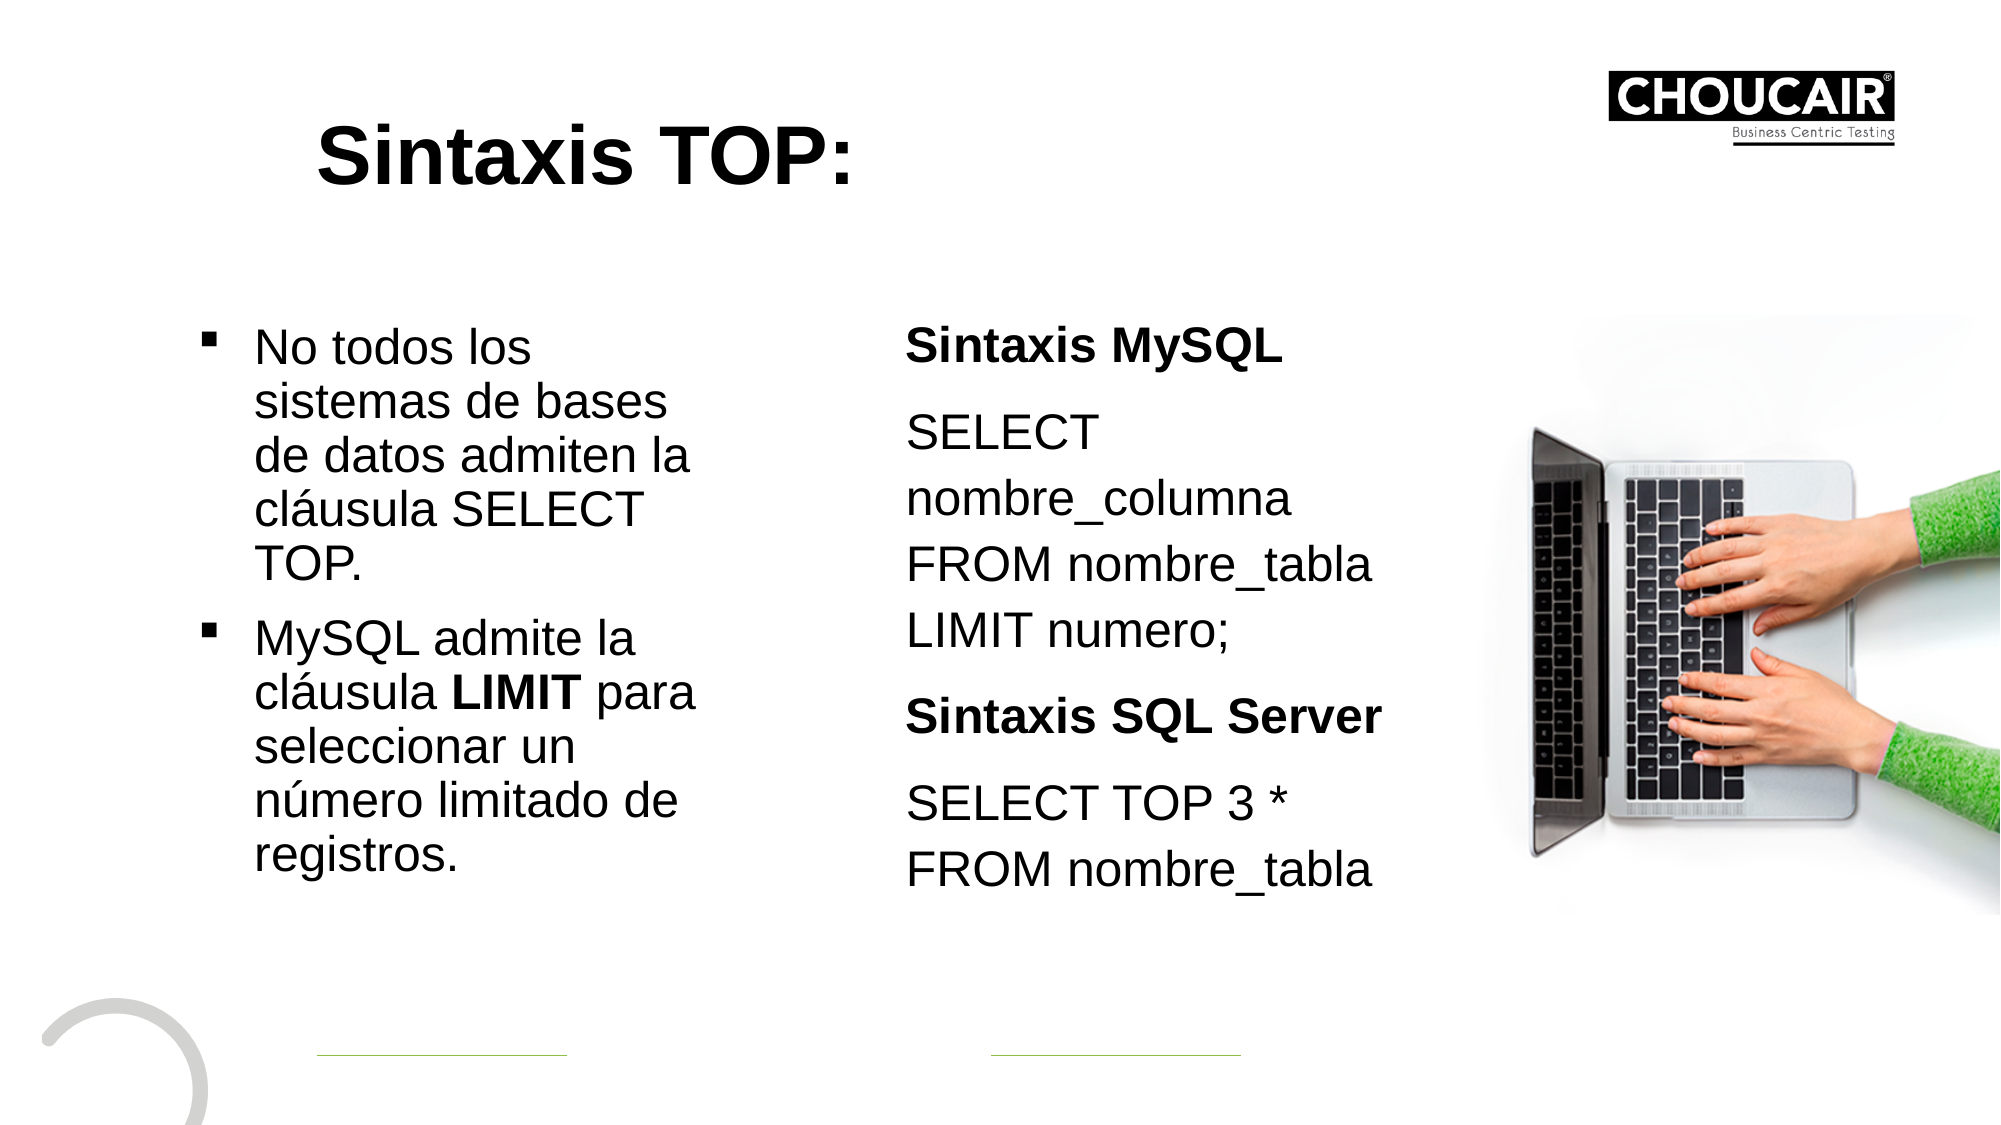

Sintaxis TOP:
Sintaxis MySQL
SELECT nombre_columna FROM nombre_tabla LIMIT numero;
Sintaxis SQL Server
SELECT TOP 3 *      FROM nombre_tabla
No todos los sistemas de bases de datos admiten la cláusula SELECT TOP.
MySQL admite la cláusula LIMIT para seleccionar un número limitado de registros.